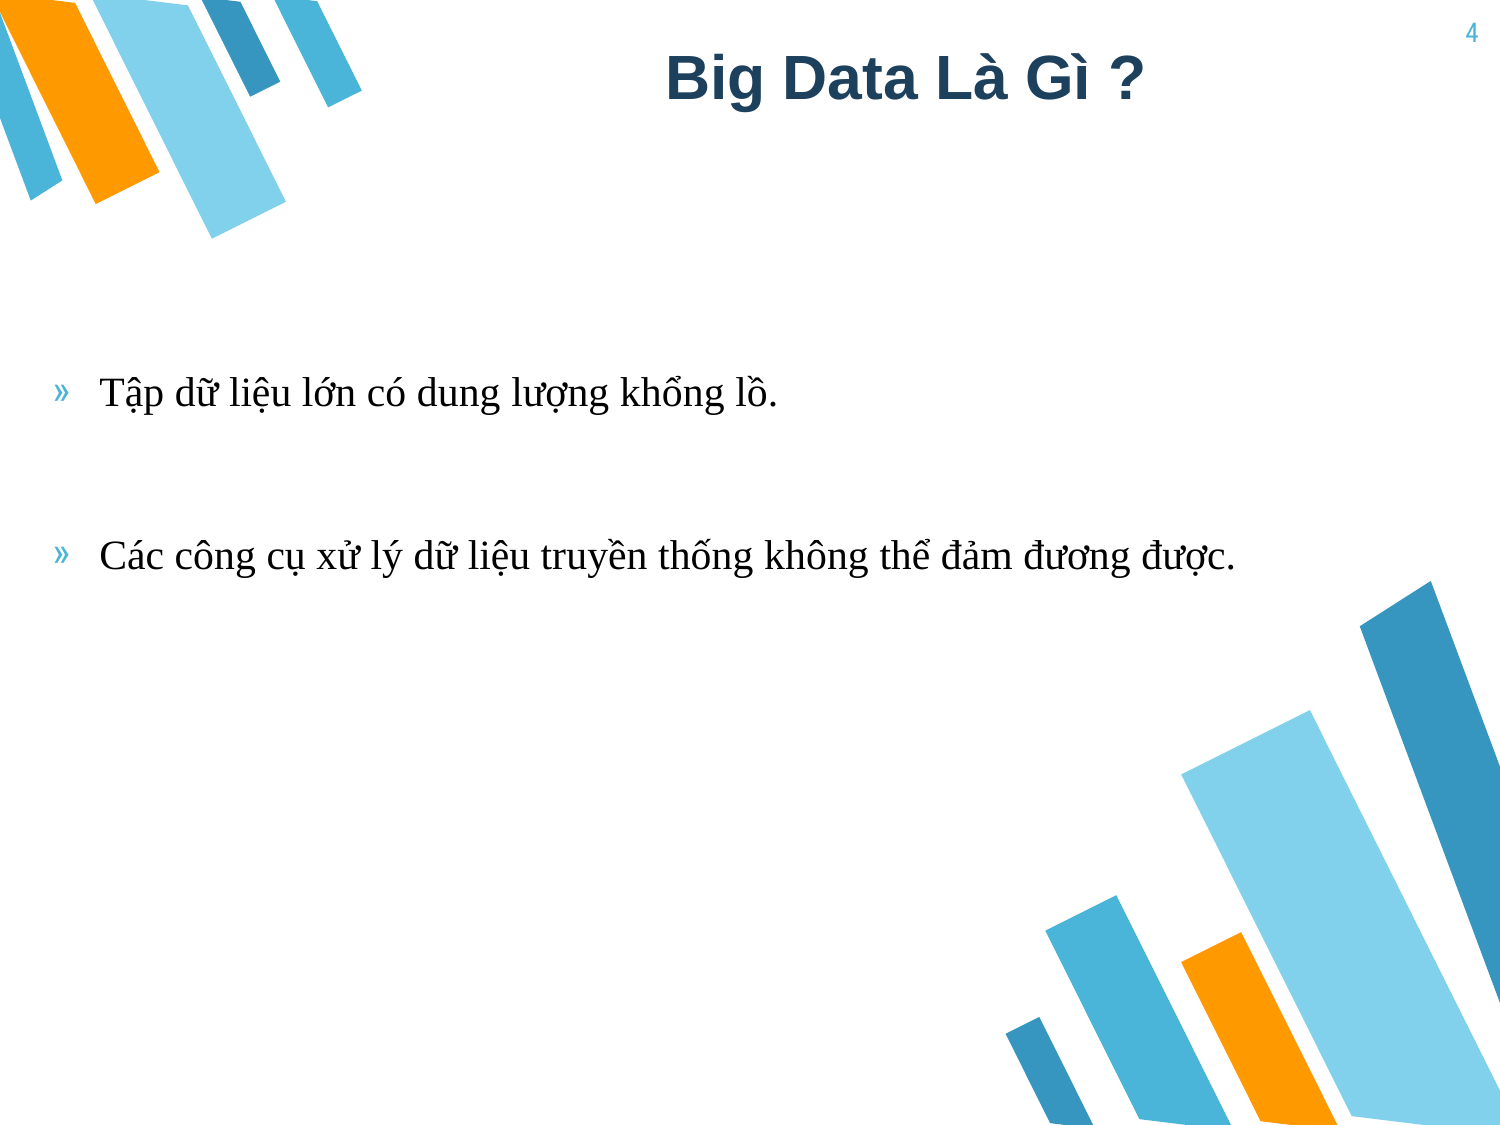

# Big Data Là Gì ?
4
Tập dữ liệu lớn có dung lượng khổng lồ.
Các công cụ xử lý dữ liệu truyền thống không thể đảm đương được.